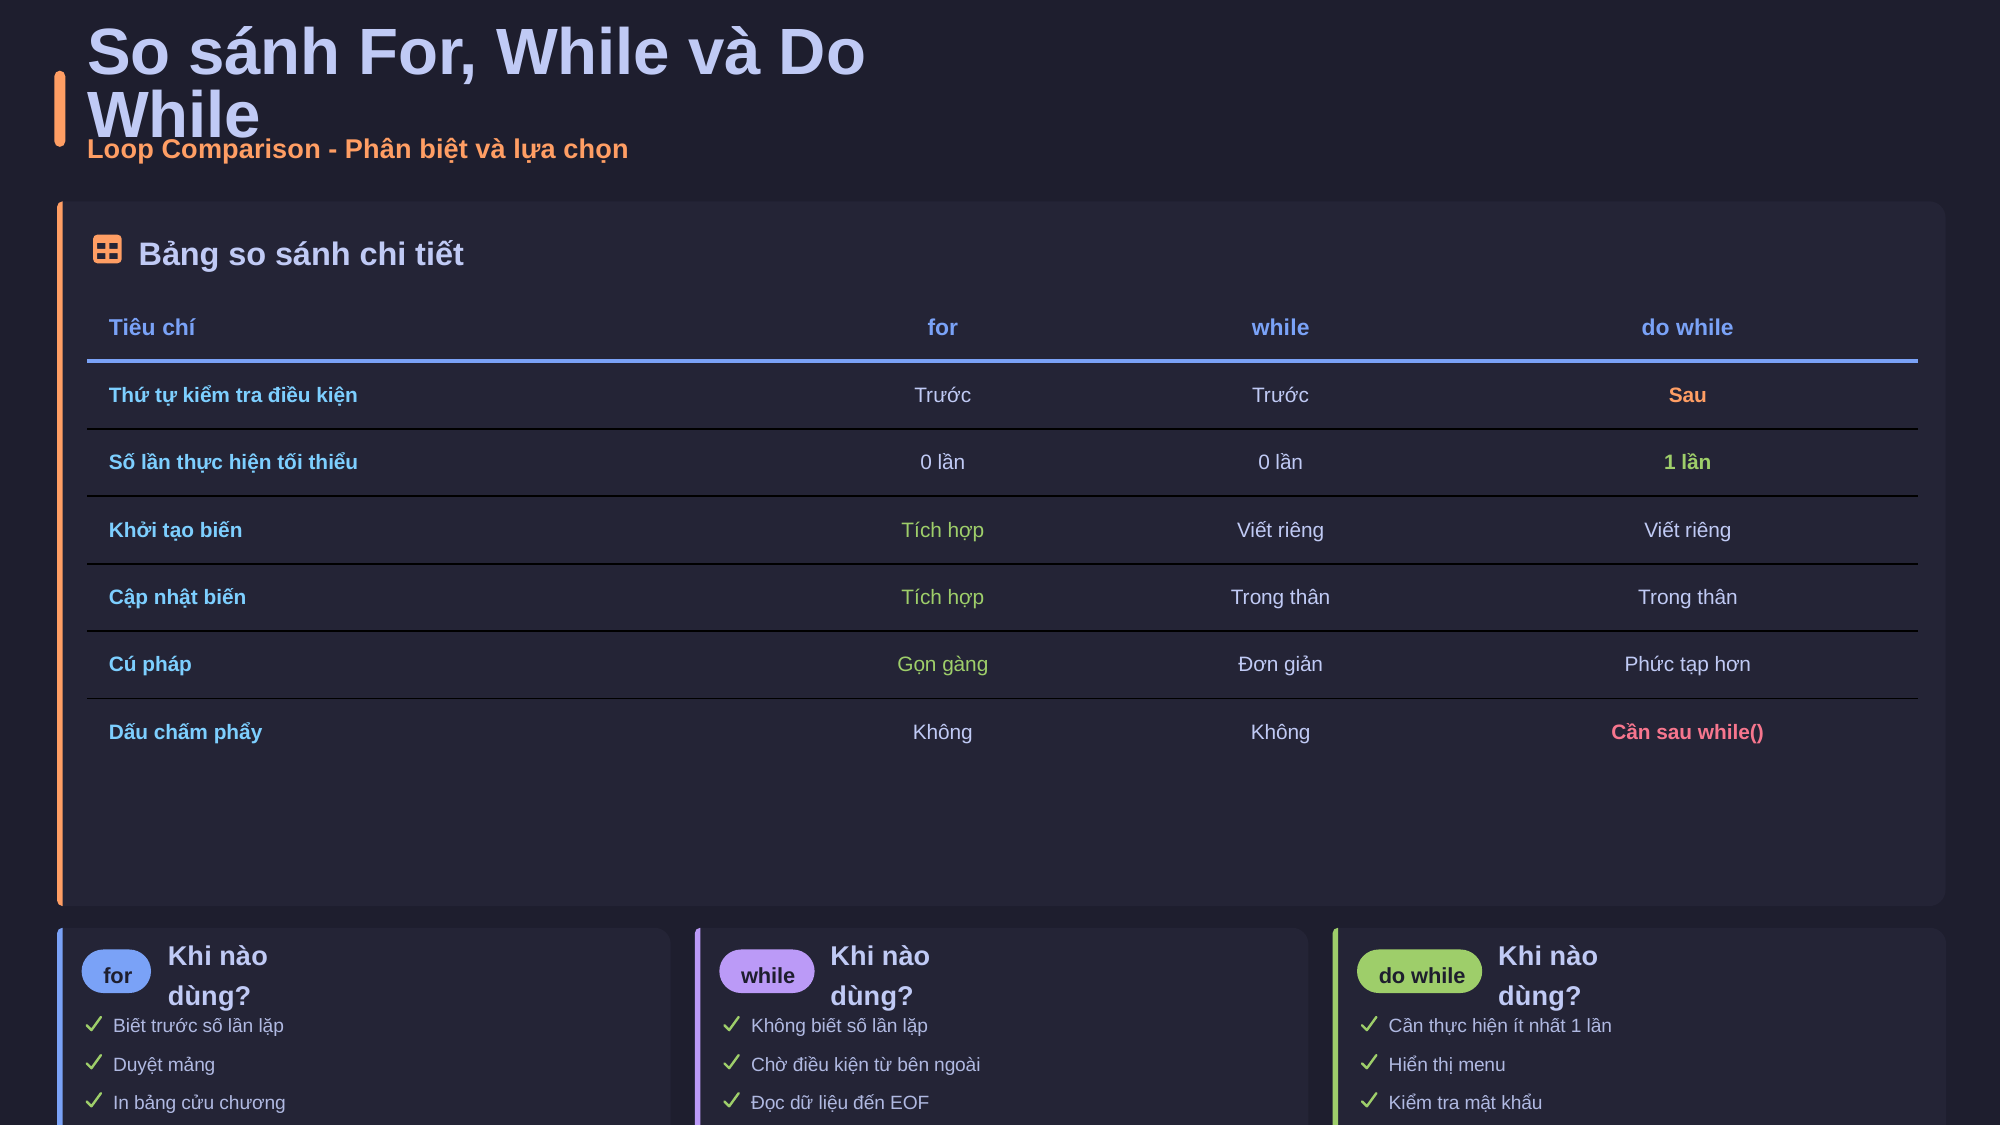

So sánh For, While và Do While

Loop Comparison - Phân biệt và lựa chọn

Bảng so sánh chi tiết

| Tiêu chí | for | while | do while |
| --- | --- | --- | --- |
| Thứ tự kiểm tra điều kiện | Trước | Trước | Sau |
| Số lần thực hiện tối thiểu | 0 lần | 0 lần | 1 lần |
| Khởi tạo biến | Tích hợp | Viết riêng | Viết riêng |
| Cập nhật biến | Tích hợp | Trong thân | Trong thân |
| Cú pháp | Gọn gàng | Đơn giản | Phức tạp hơn |
| Dấu chấm phẩy | Không | Không | Cần sau while() |

for

while

do while
Khi nào dùng?
Khi nào dùng?
Khi nào dùng?
Biết trước số lần lặp
Không biết số lần lặp
Cần thực hiện ít nhất 1 lần

Duyệt mảng
Chờ điều kiện từ bên ngoài
Hiển thị menu

In bảng cửu chương
Đọc dữ liệu đến EOF
Kiểm tra mật khẩu

Tính tổng dãy số
Chờ sự kiện xảy ra
Xác nhận hành động

Ví dụ: In 1-100, tính n!
Ví dụ: Nhập đến khi đúng
Ví dụ: Menu, nhập dữ liệu